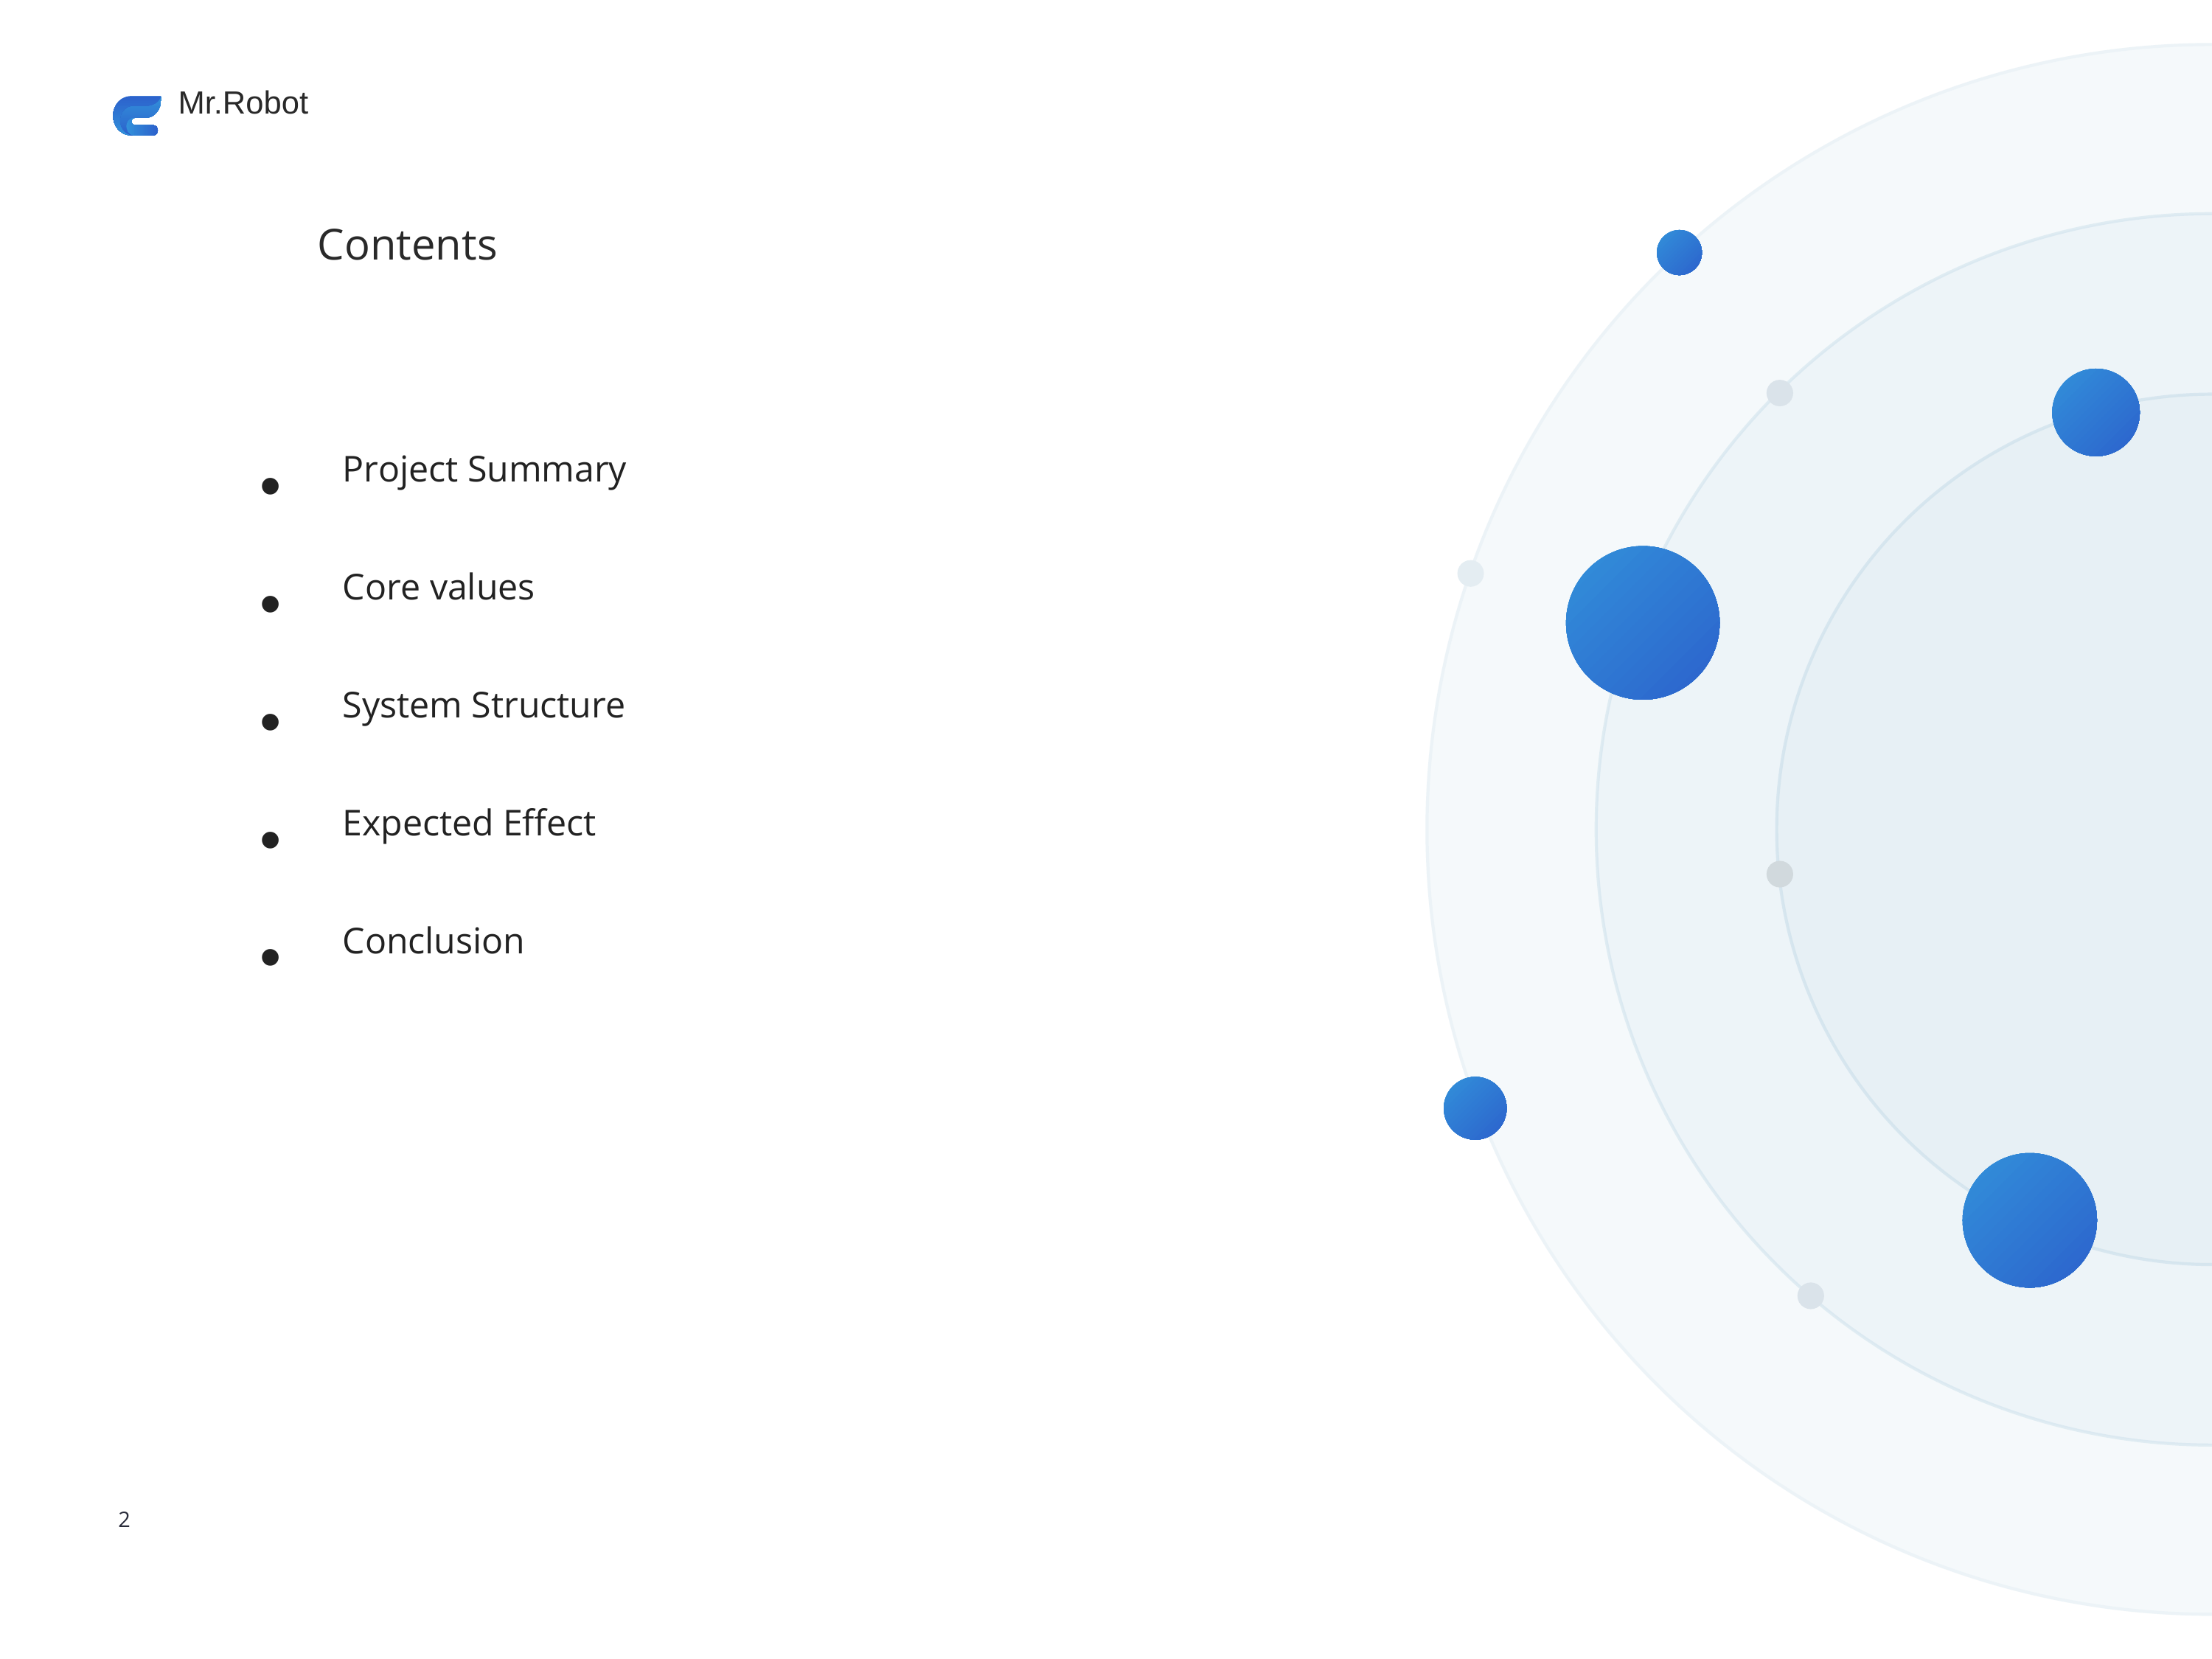

Contents

Project Summary
Core values
System Structure
Expected Effect
Conclusion

2